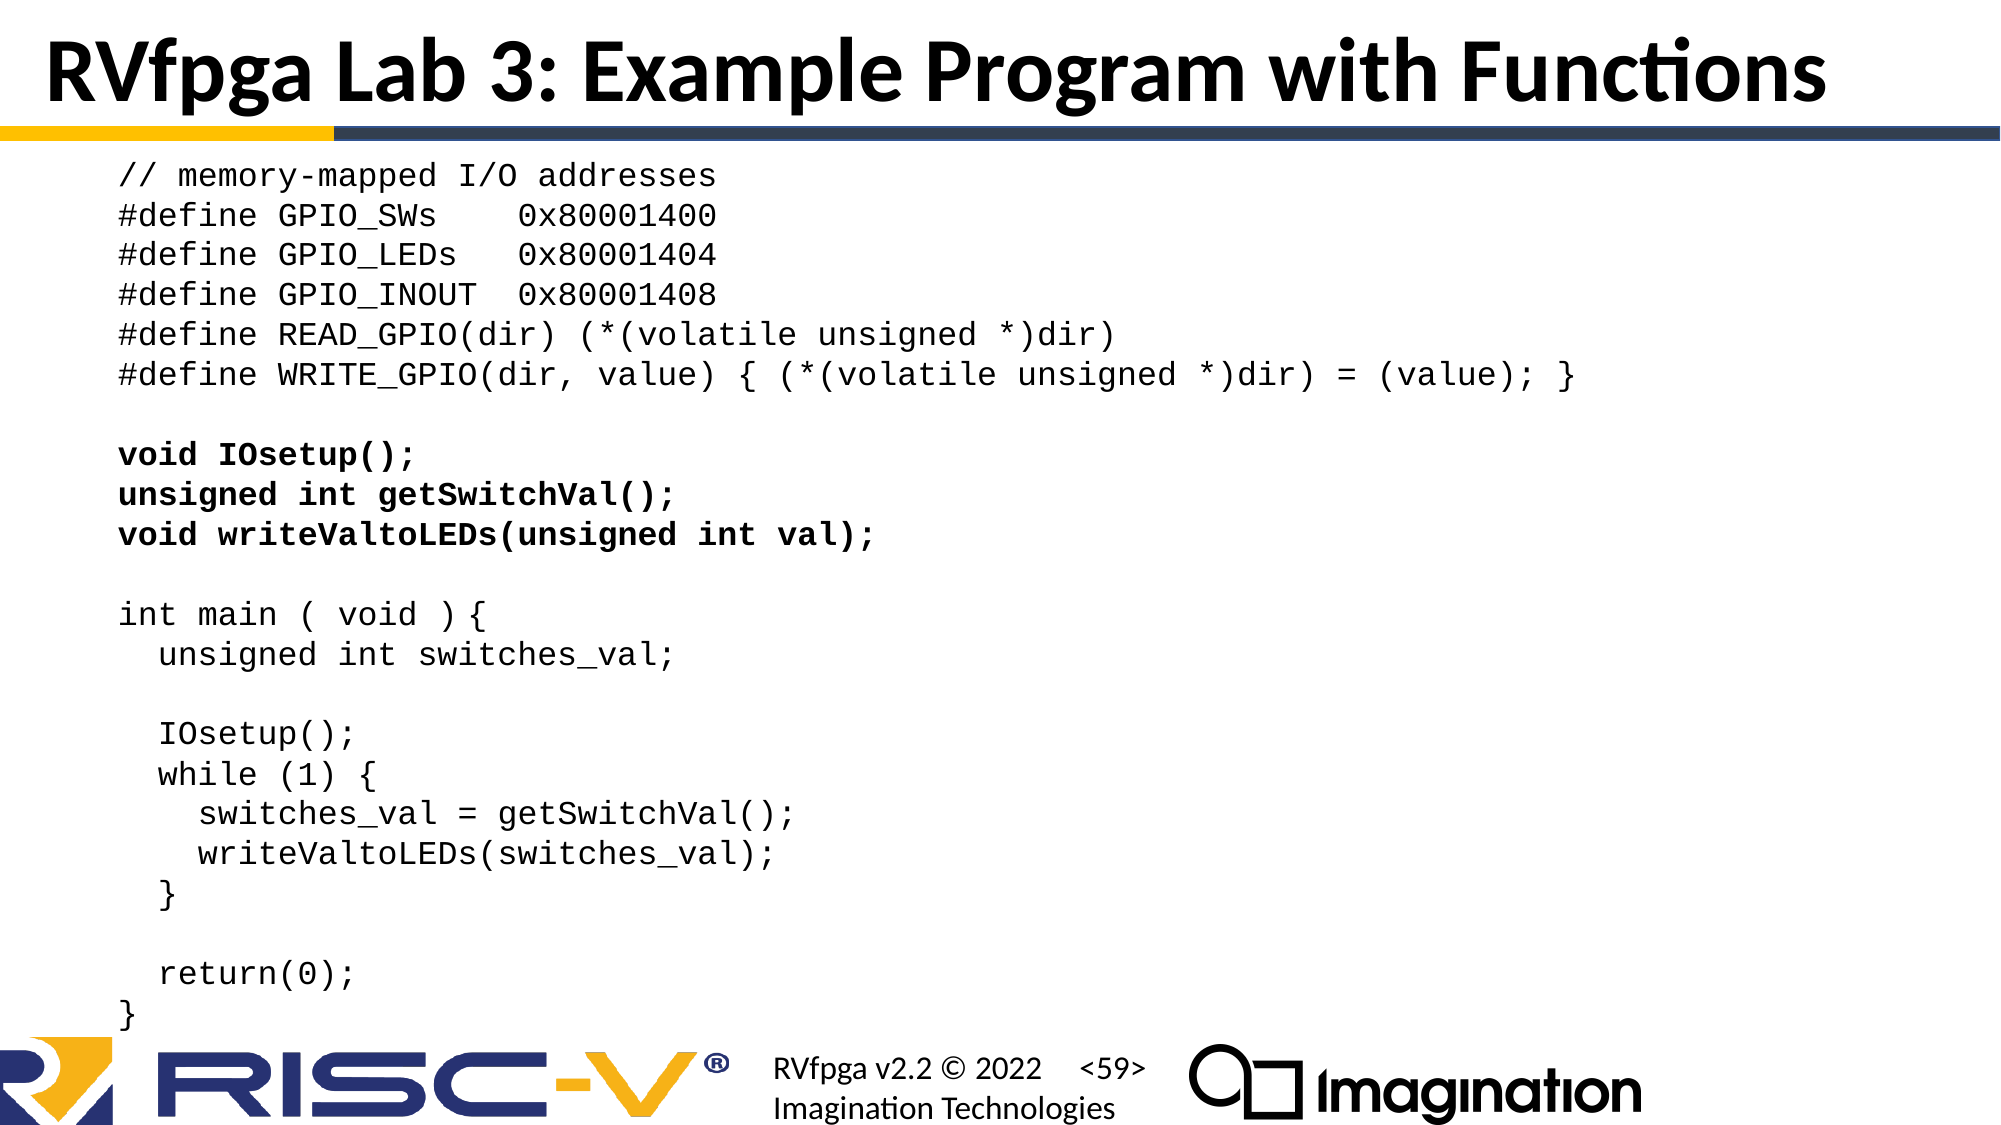

# RVfpga Lab 3: Example Program with Functions
// memory-mapped I/O addresses
#define GPIO_SWs    0x80001400
#define GPIO_LEDs   0x80001404
#define GPIO_INOUT  0x80001408
#define READ_GPIO(dir) (*(volatile unsigned *)dir)
#define WRITE_GPIO(dir, value) { (*(volatile unsigned *)dir) = (value); }

void IOsetup();
unsigned int getSwitchVal();
void writeValtoLEDs(unsigned int val);

int main ( void ) {
  unsigned int switches_val;

  IOsetup();
  while (1) {
    switches_val = getSwitchVal();
    writeValtoLEDs(switches_val);
  }

  return(0);
}